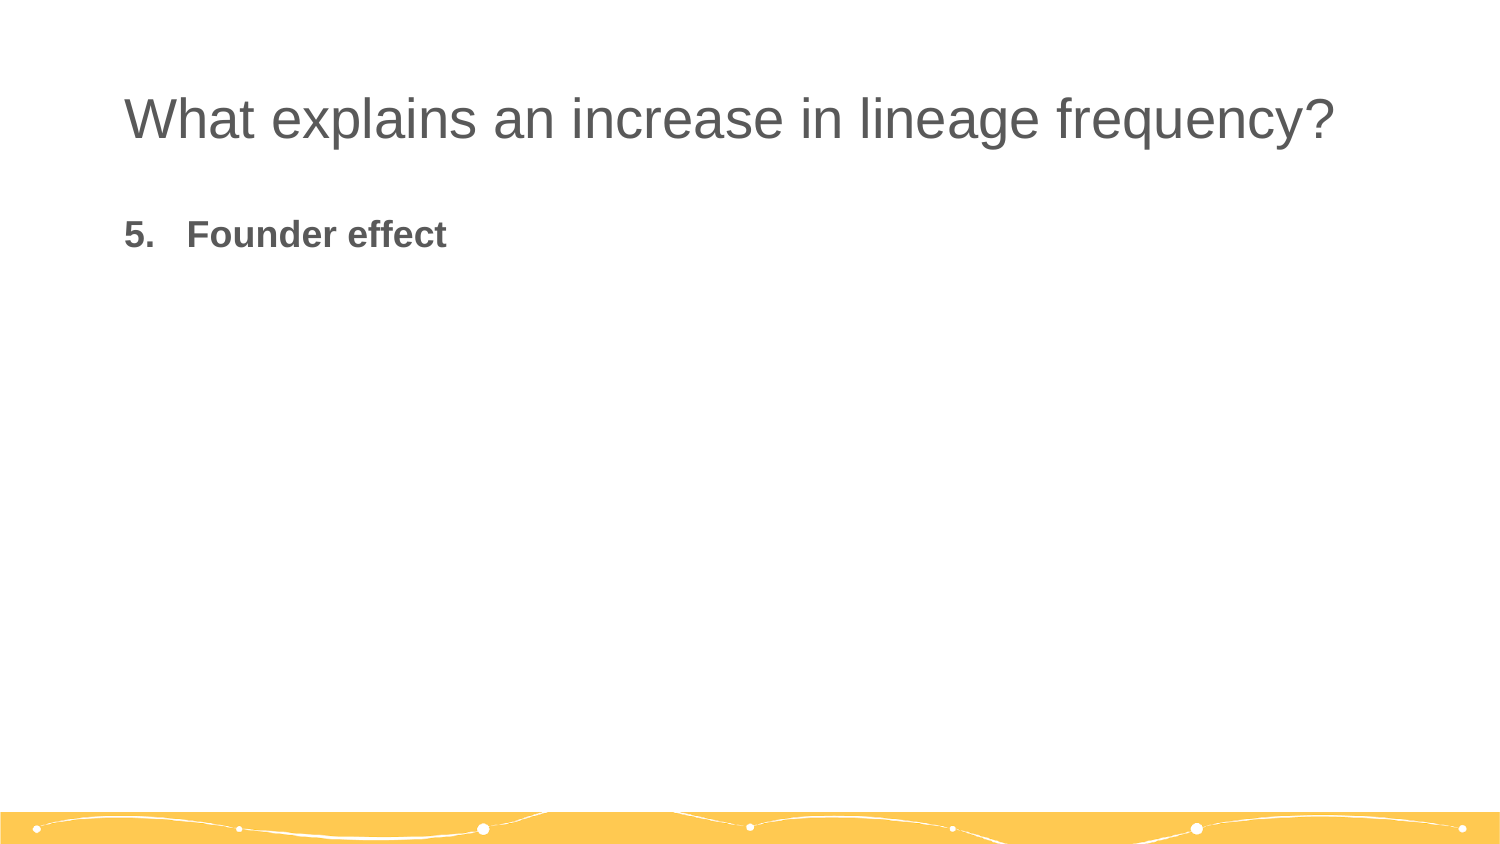

# What explains an increase in lineage frequency?
5.   Founder effect